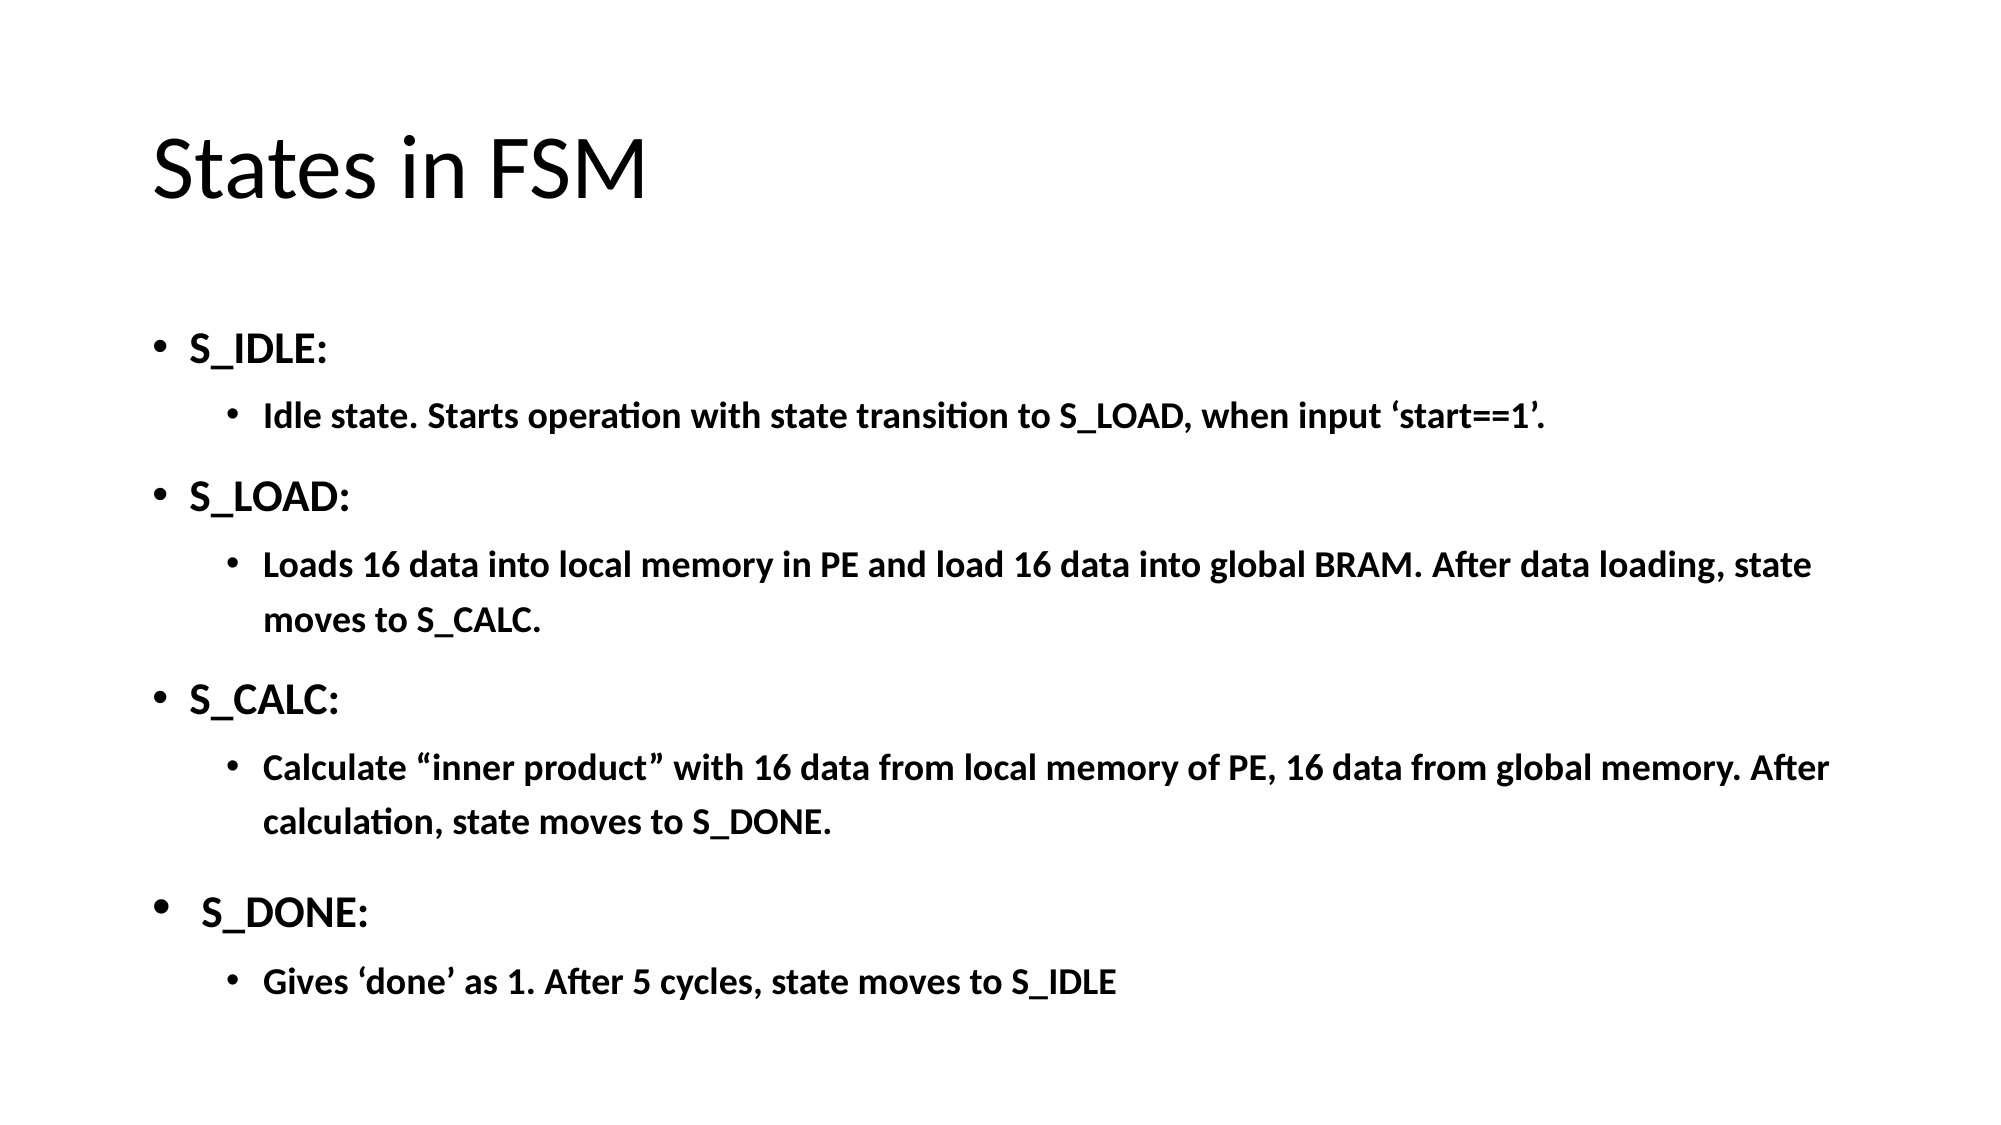

# States in FSM
S_IDLE:
Idle state. Starts operation with state transition to S_LOAD, when input ‘start==1’.
S_LOAD:
Loads 16 data into local memory in PE and load 16 data into global BRAM. After data loading, state moves to S_CALC.
S_CALC:
Calculate “inner product” with 16 data from local memory of PE, 16 data from global memory. After calculation, state moves to S_DONE.
 S_DONE:
Gives ‘done’ as 1. After 5 cycles, state moves to S_IDLE